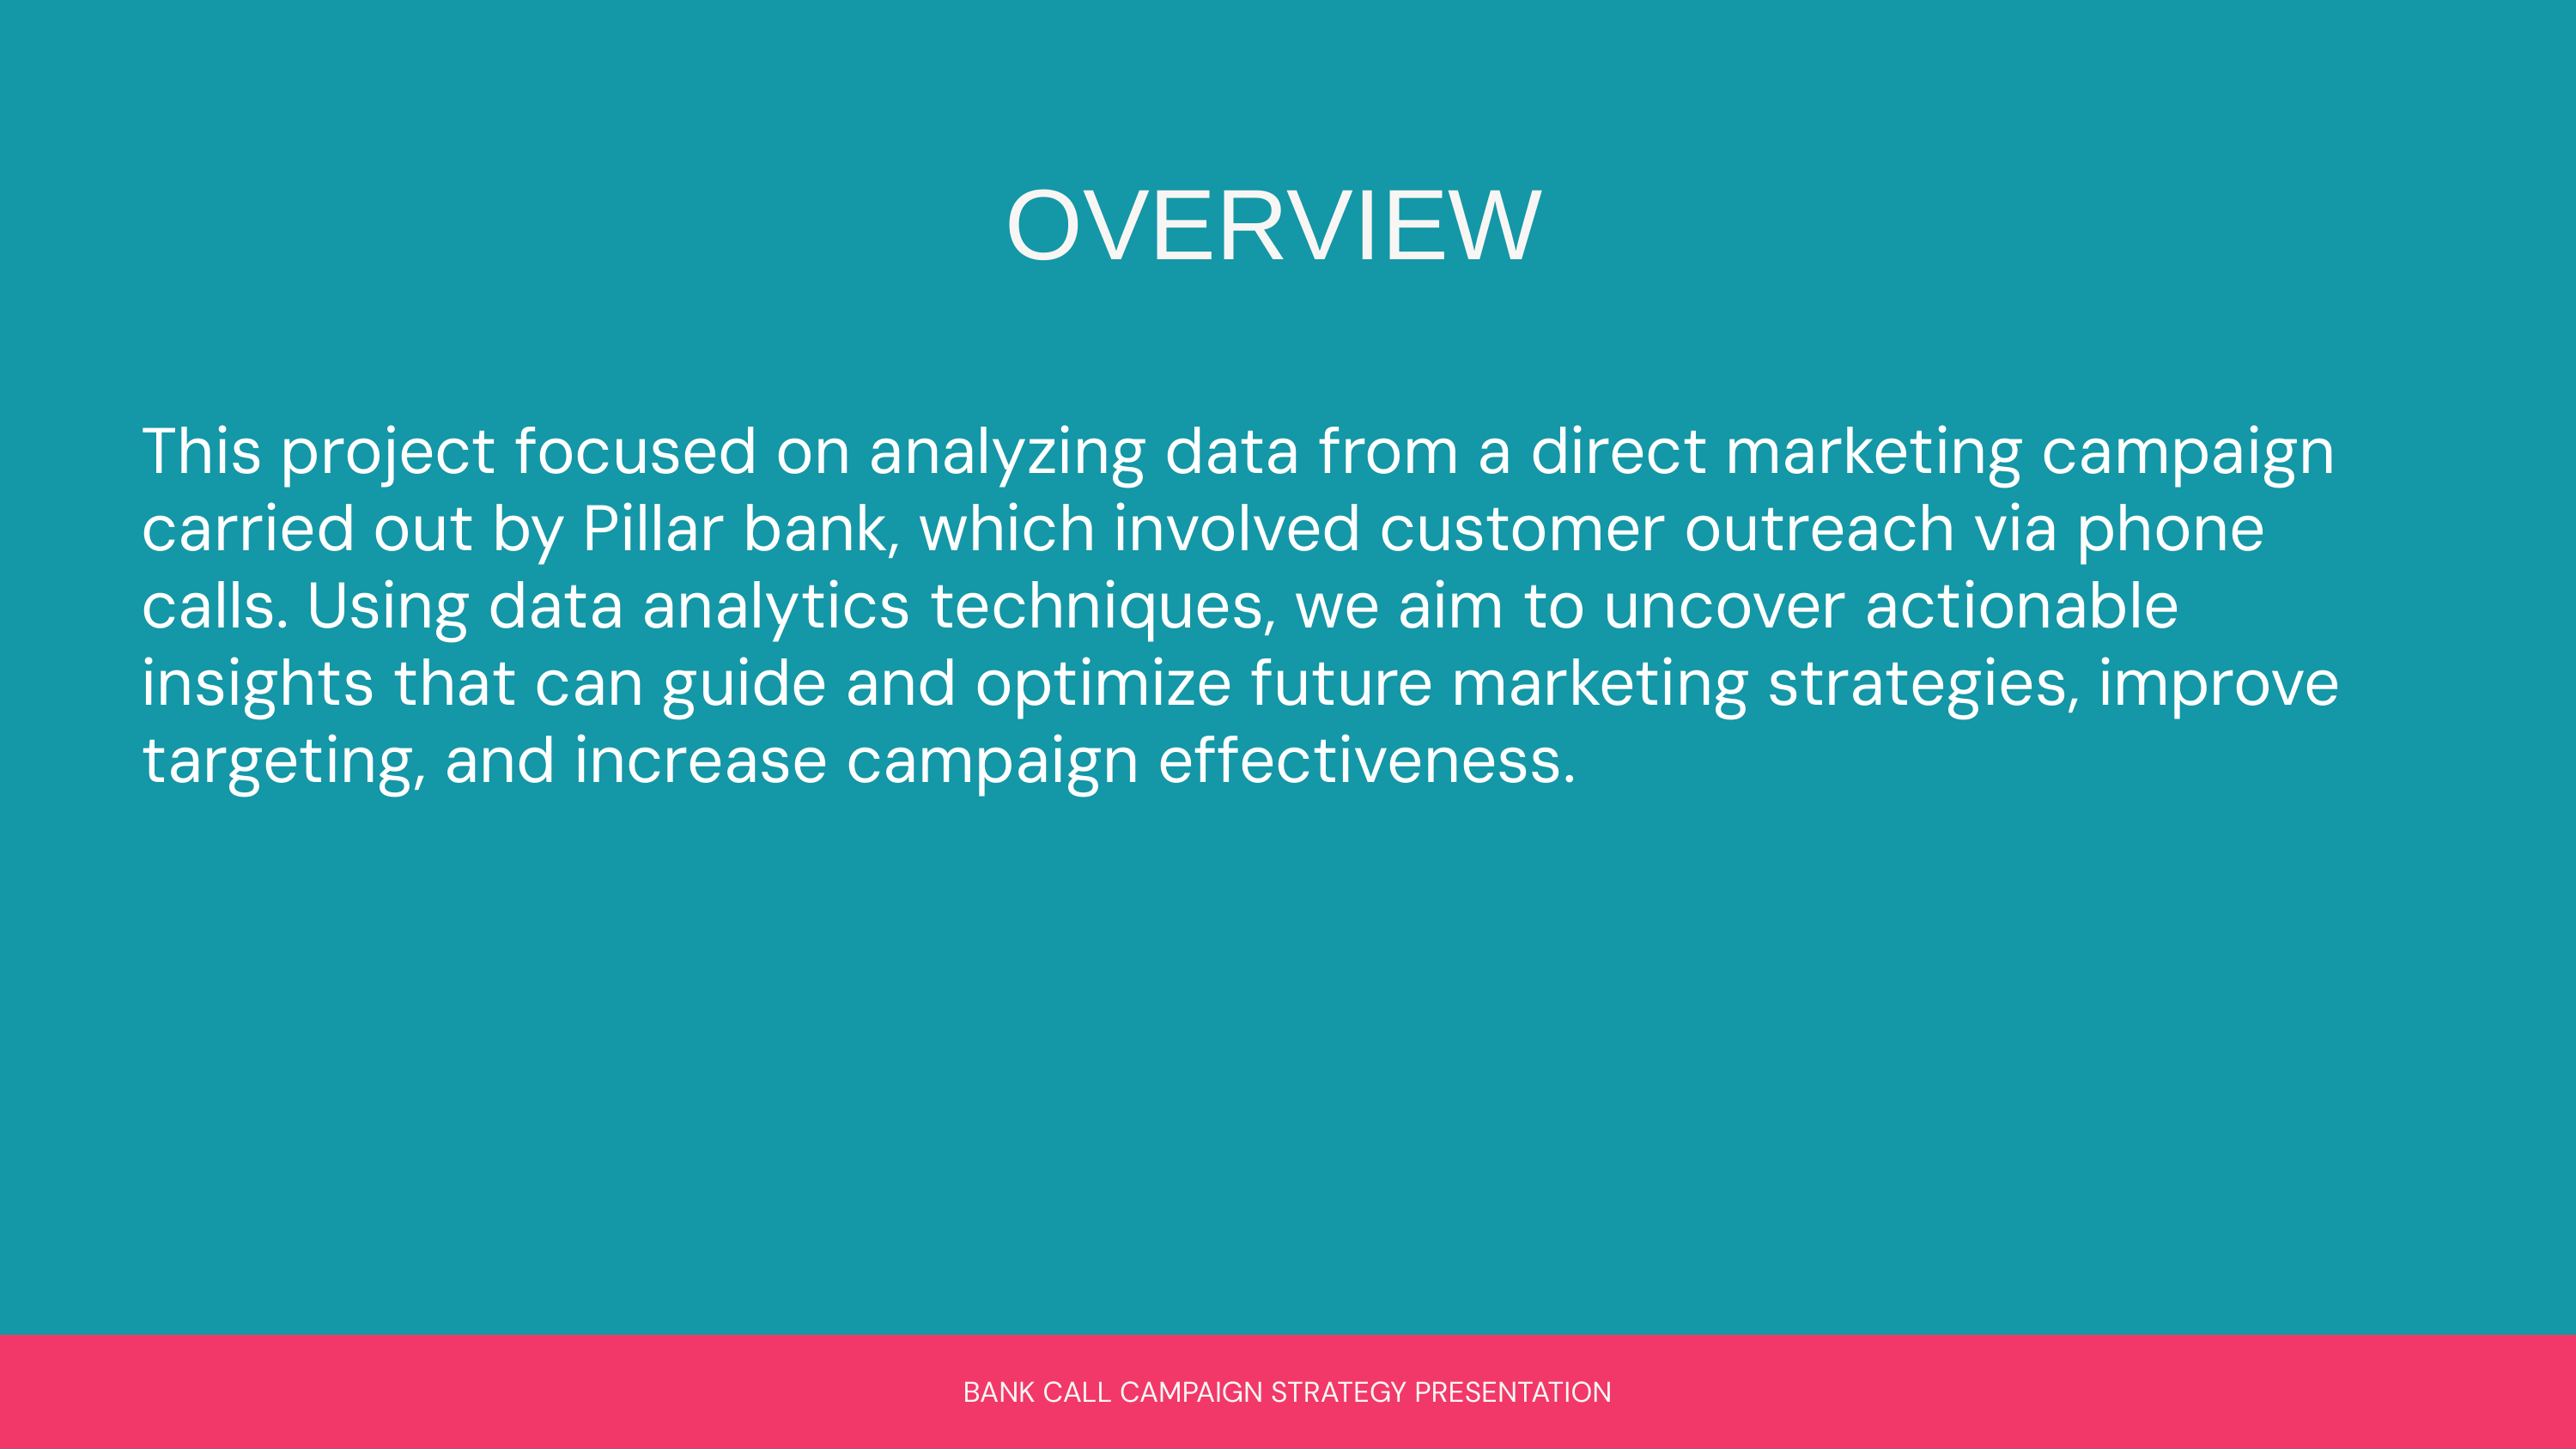

OVERVIEW
This project focused on analyzing data from a direct marketing campaign carried out by Pillar bank, which involved customer outreach via phone calls. Using data analytics techniques, we aim to uncover actionable insights that can guide and optimize future marketing strategies, improve targeting, and increase campaign effectiveness.

BANK CALL CAMPAIGN STRATEGY PRESENTATION